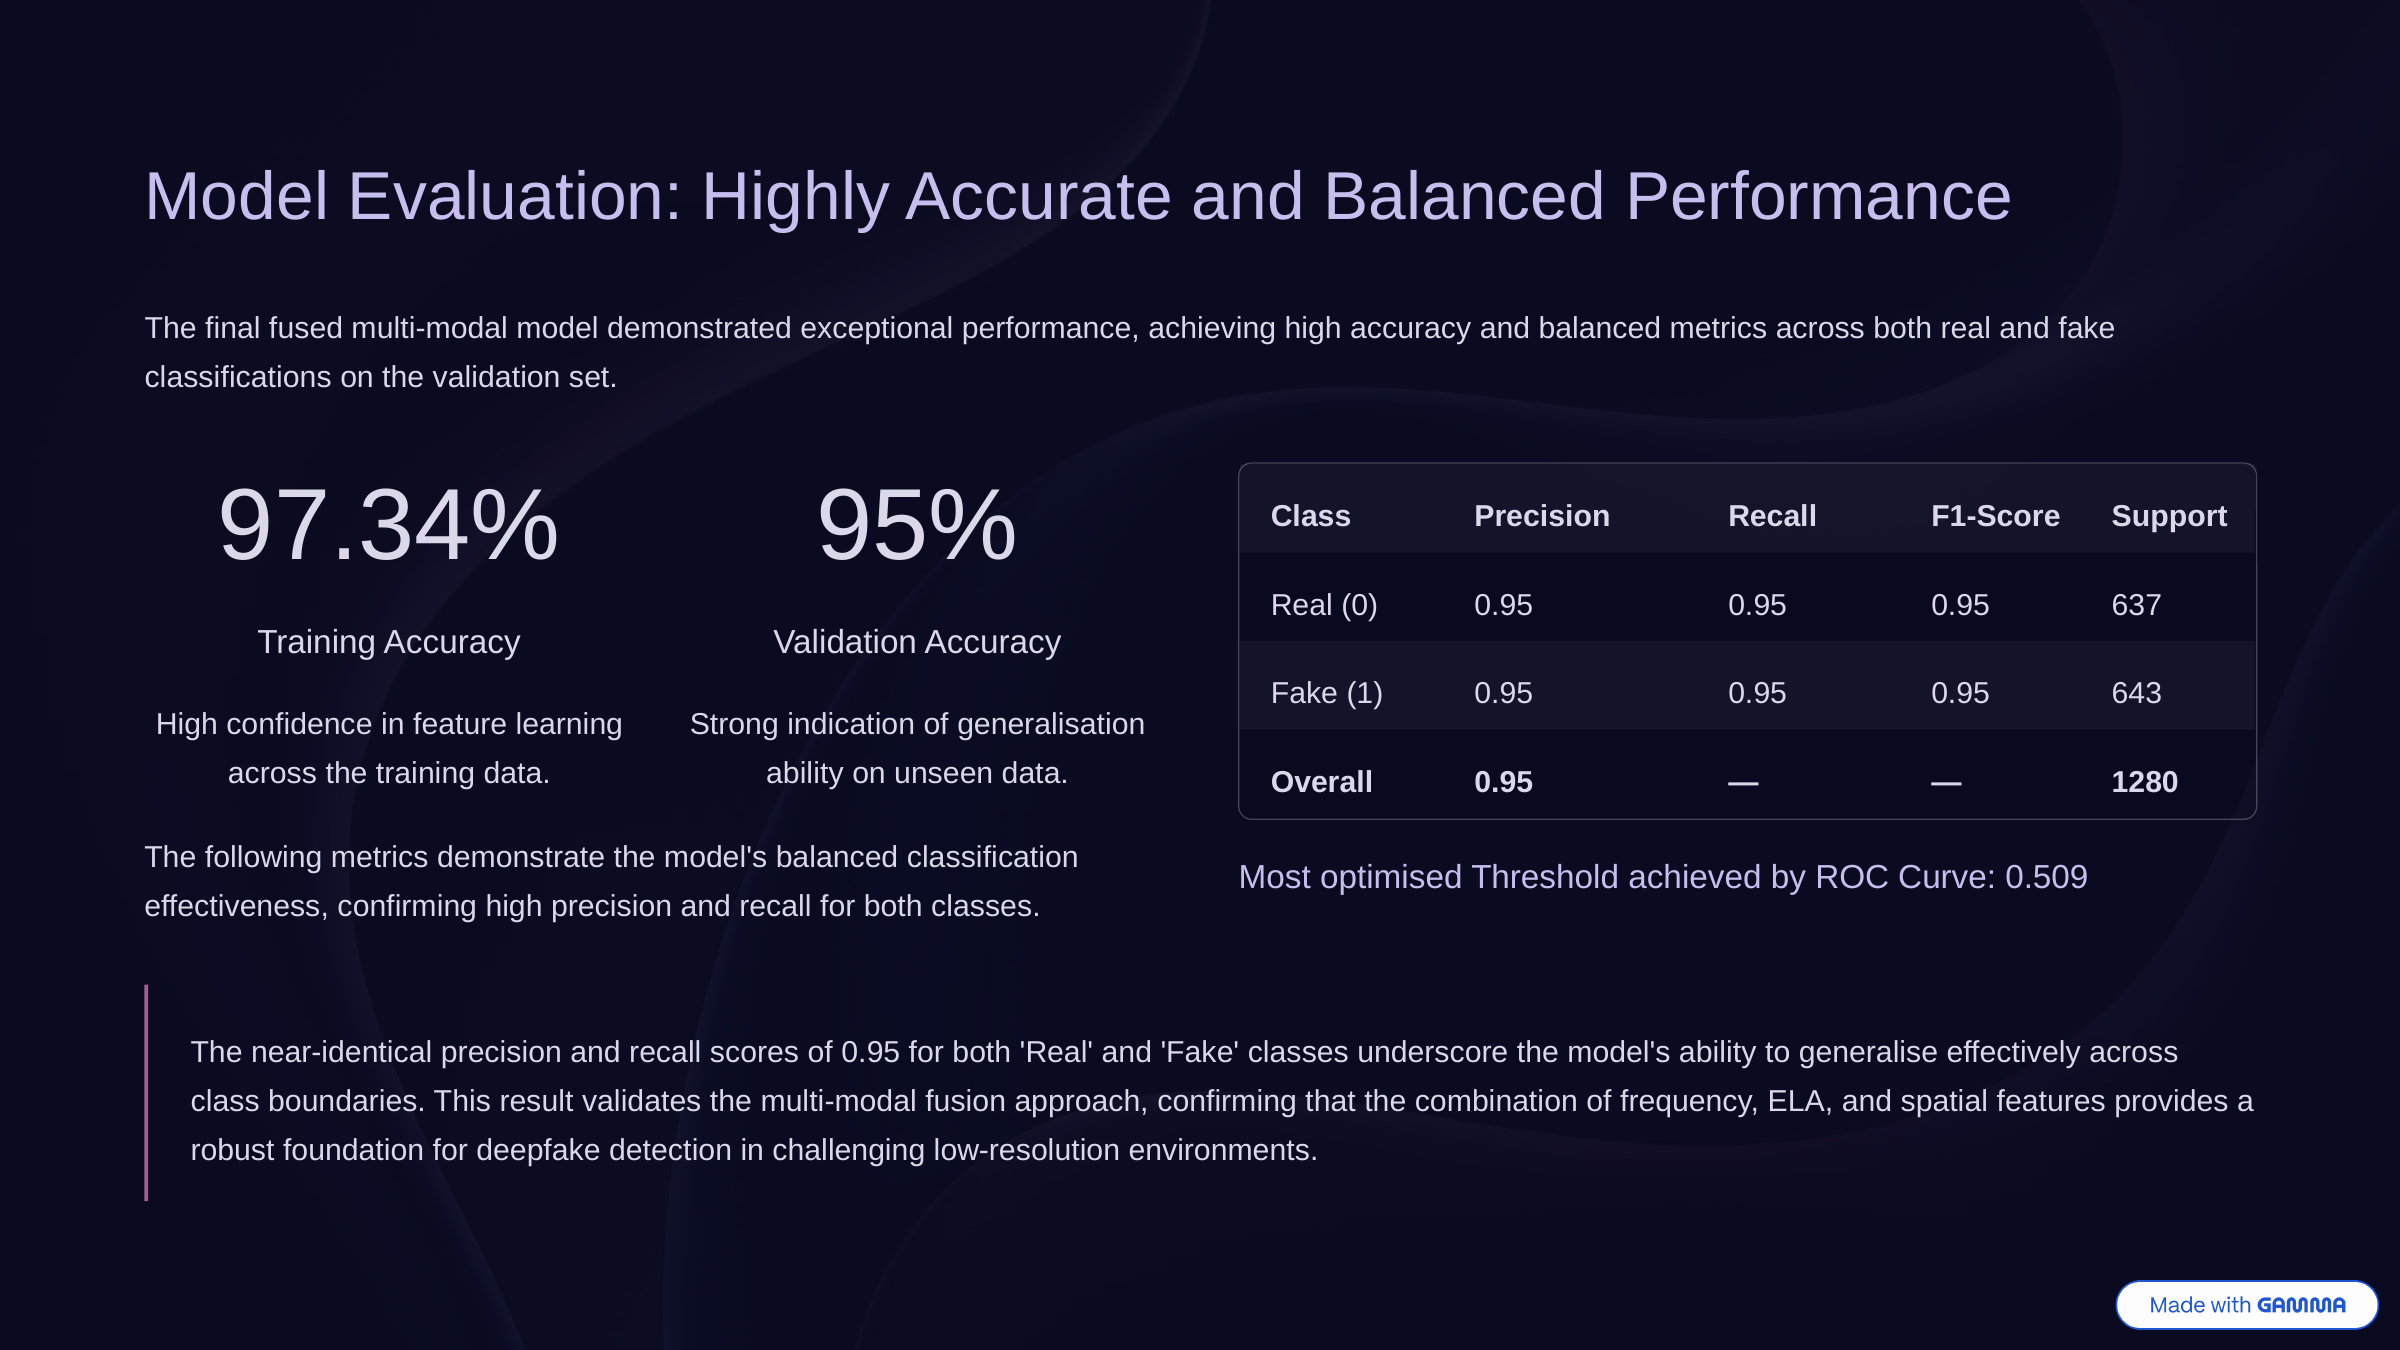

Model Evaluation: Highly Accurate and Balanced Performance
The final fused multi-modal model demonstrated exceptional performance, achieving high accuracy and balanced metrics across both real and fake classifications on the validation set.

97.34%
95%
Class
Precision
Recall
F1-Score
Support

Real (0)
0.95
0.95
0.95
637
Training Accuracy
Validation Accuracy

Fake (1)
0.95
0.95
0.95
643
High confidence in feature learning across the training data.
Strong indication of generalisation ability on unseen data.

Overall
0.95
—
—
1280
The following metrics demonstrate the model's balanced classification effectiveness, confirming high precision and recall for both classes.
Most optimised Threshold achieved by ROC Curve: 0.509

The near-identical precision and recall scores of 0.95 for both 'Real' and 'Fake' classes underscore the model's ability to generalise effectively across class boundaries. This result validates the multi-modal fusion approach, confirming that the combination of frequency, ELA, and spatial features provides a robust foundation for deepfake detection in challenging low-resolution environments.